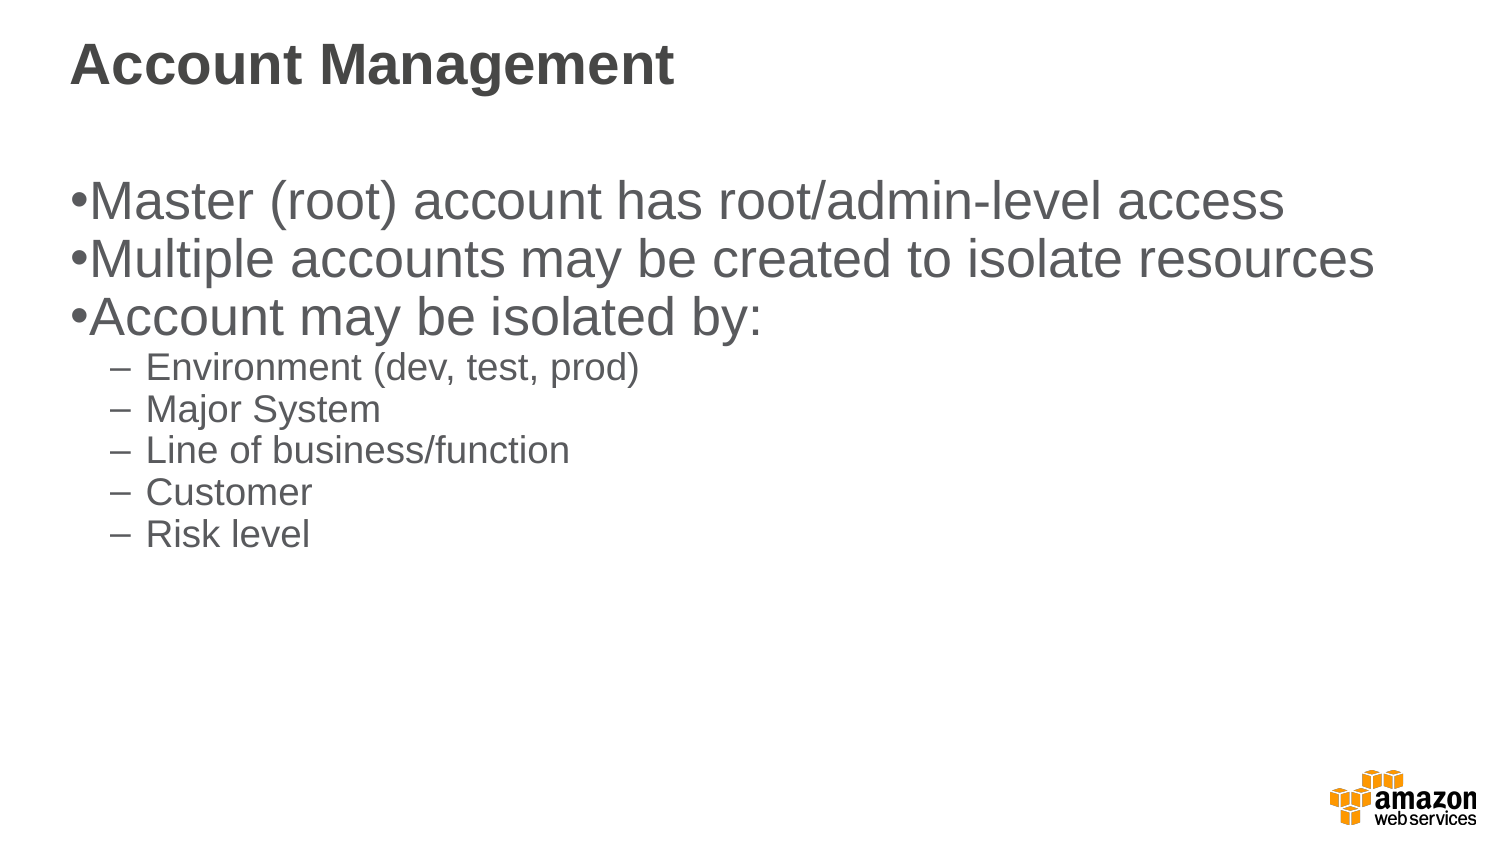

Account Management
Master (root) account has root/admin-level access
Multiple accounts may be created to isolate resources
Account may be isolated by:
Environment (dev, test, prod)
Major System
Line of business/function
Customer
Risk level